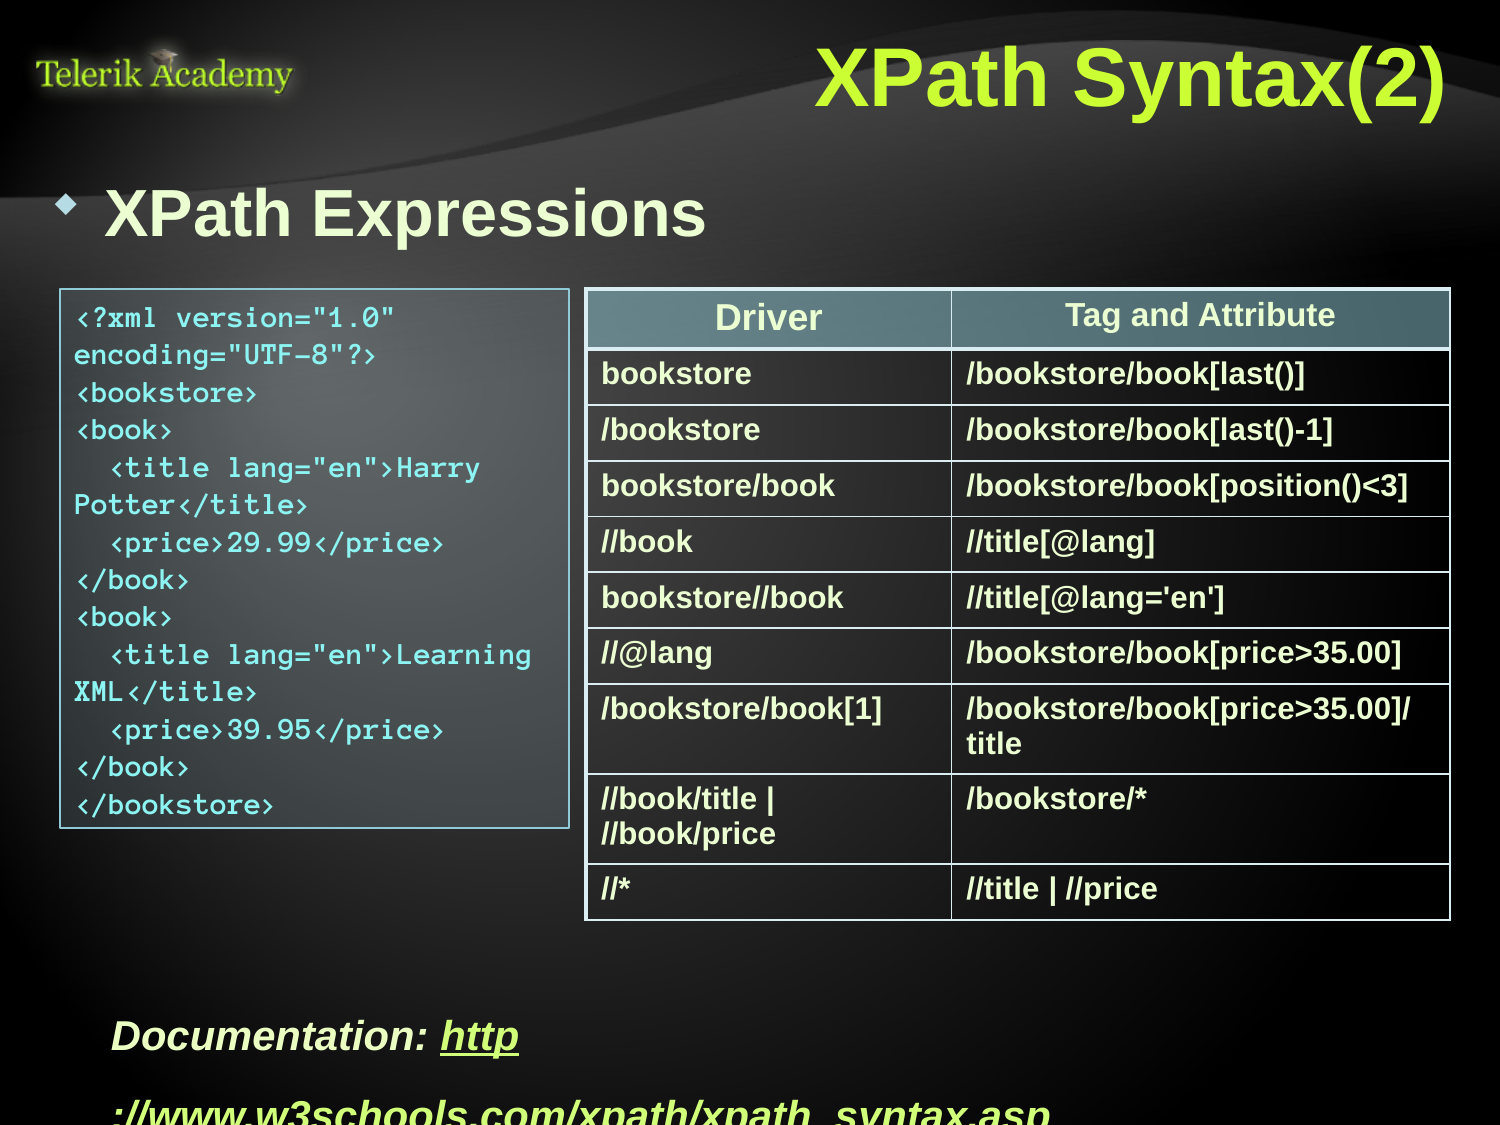

# XPath Syntax(2)
XPath Expressions
| Driver | Tag and Attribute |
| --- | --- |
| bookstore | /bookstore/book[last()] |
| /bookstore | /bookstore/book[last()-1] |
| bookstore/book | /bookstore/book[position()<3] |
| //book | //title[@lang] |
| bookstore//book | //title[@lang='en'] |
| //@lang | /bookstore/book[price>35.00] |
| /bookstore/book[1] | /bookstore/book[price>35.00]/title |
| //book/title | //book/price | /bookstore/\* |
| //\* | //title | //price |
<?xml version="1.0" encoding="UTF-8"?>
<bookstore>
<book>
  <title lang="en">Harry Potter</title>
  <price>29.99</price>
</book>
<book>
  <title lang="en">Learning XML</title>
  <price>39.95</price>
</book>
</bookstore>
Documentation: http://www.w3schools.com/xpath/xpath_syntax.asp